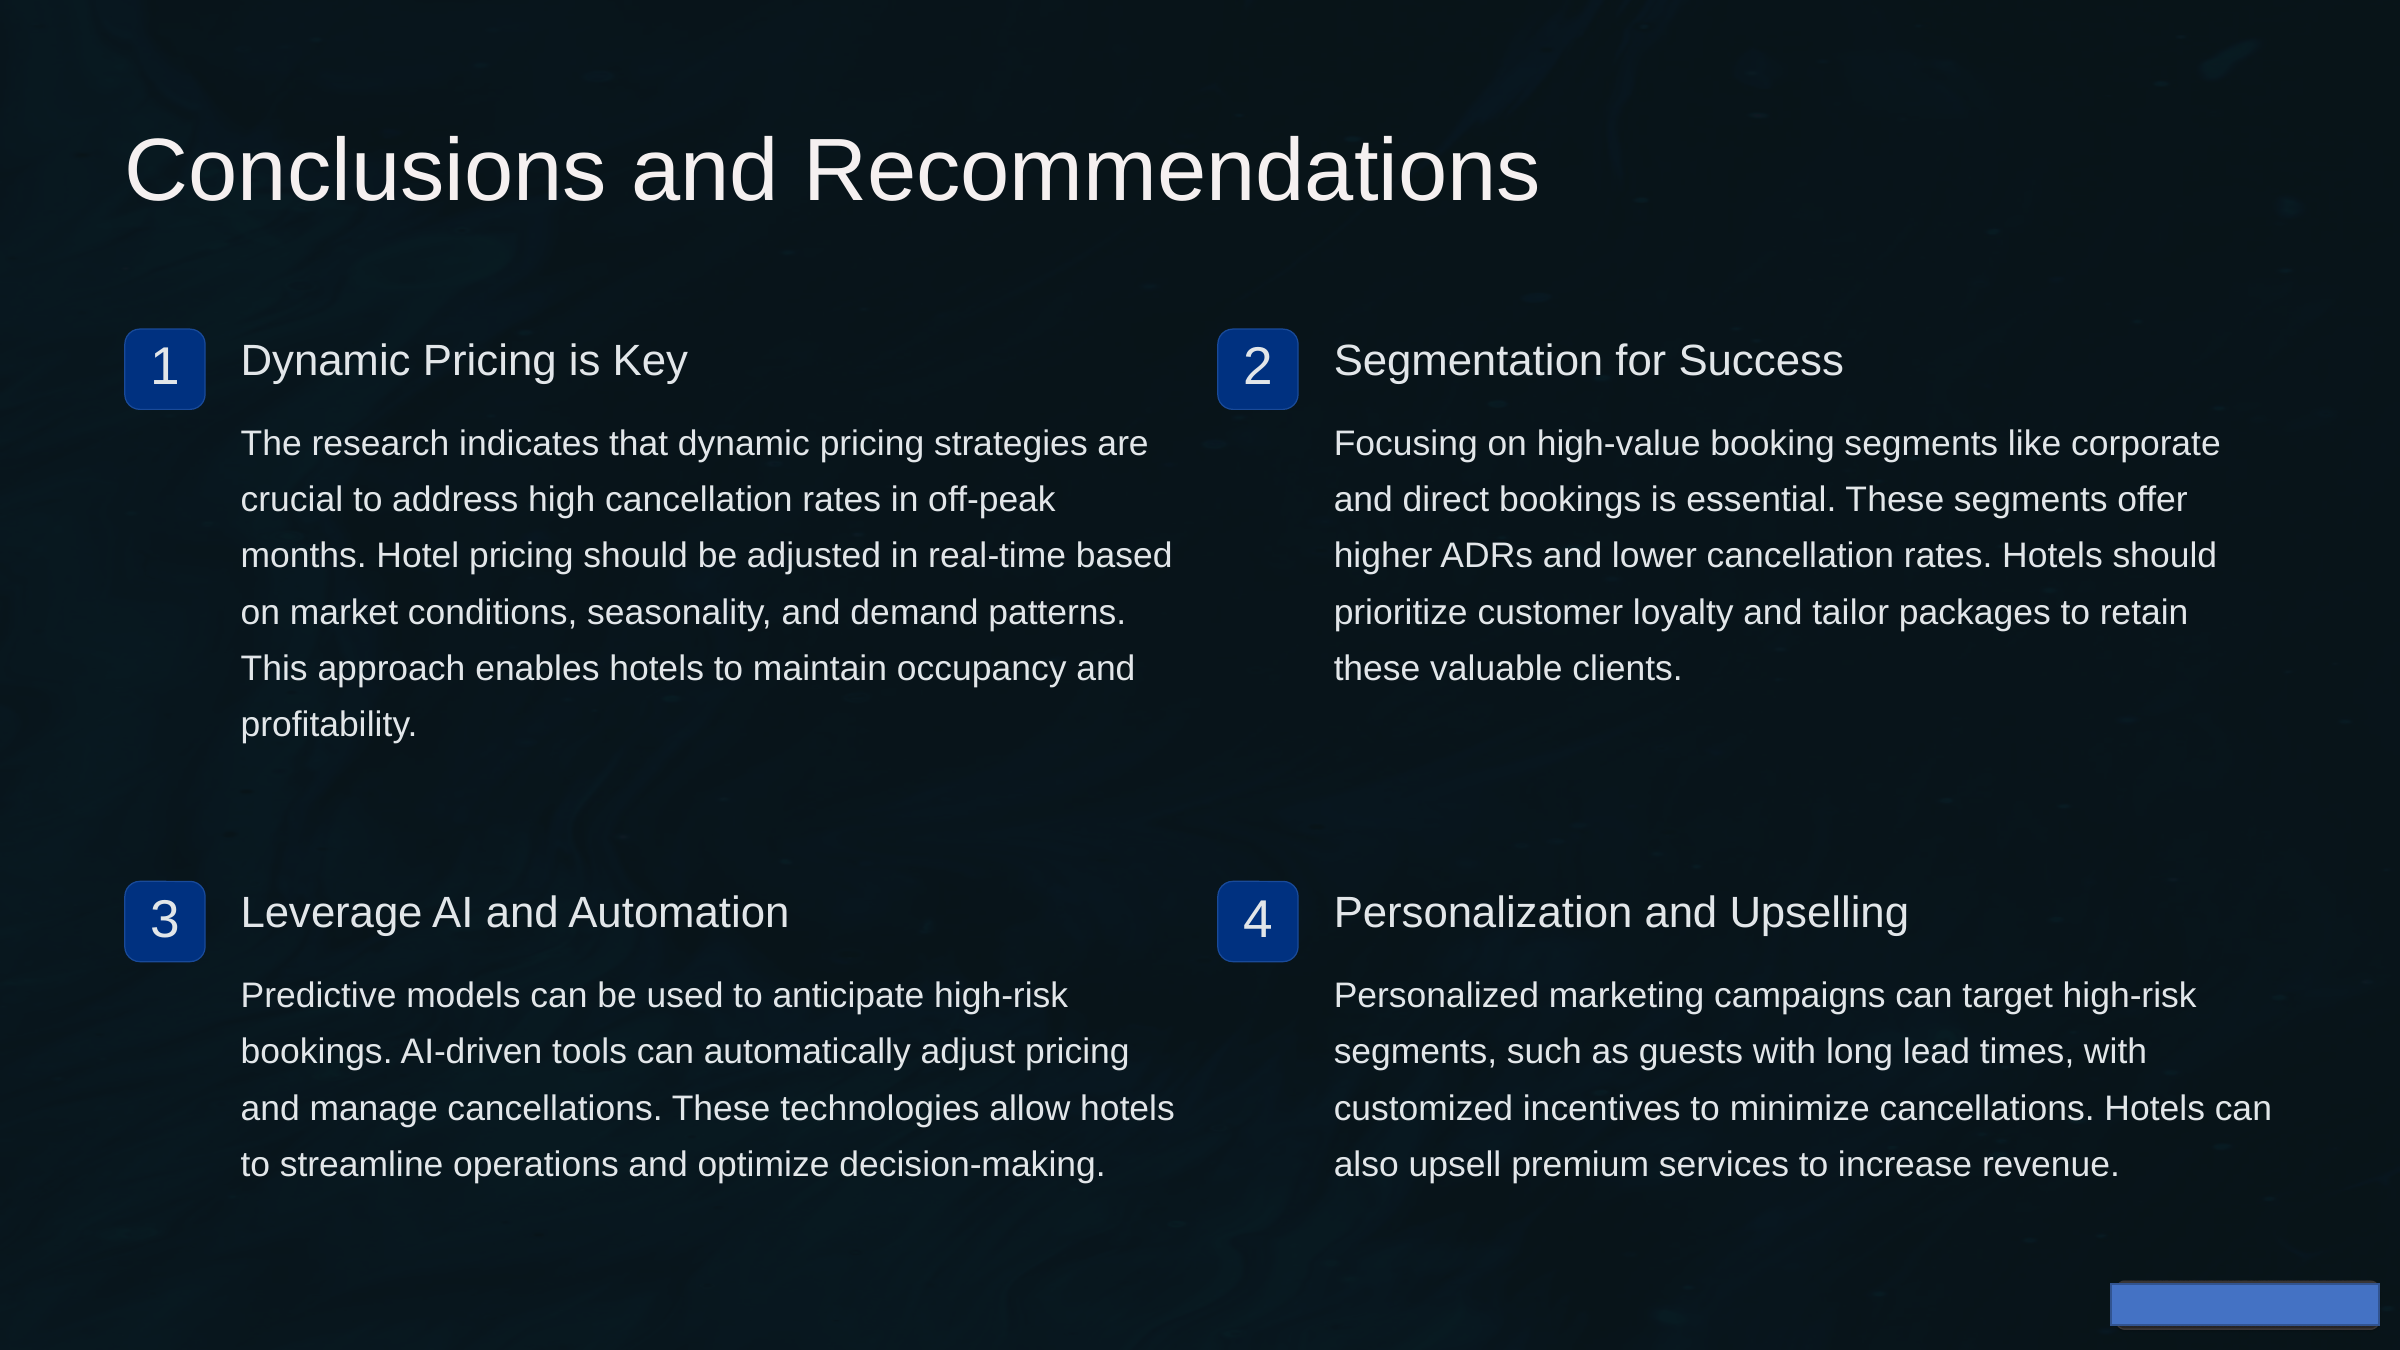

Conclusions and Recommendations

Dynamic Pricing is Key

Segmentation for Success
1
2
The research indicates that dynamic pricing strategies are crucial to address high cancellation rates in off-peak months. Hotel pricing should be adjusted in real-time based on market conditions, seasonality, and demand patterns. This approach enables hotels to maintain occupancy and profitability.
Focusing on high-value booking segments like corporate and direct bookings is essential. These segments offer higher ADRs and lower cancellation rates. Hotels should prioritize customer loyalty and tailor packages to retain these valuable clients.

Leverage AI and Automation

Personalization and Upselling
3
4
Predictive models can be used to anticipate high-risk bookings. AI-driven tools can automatically adjust pricing and manage cancellations. These technologies allow hotels to streamline operations and optimize decision-making.
Personalized marketing campaigns can target high-risk segments, such as guests with long lead times, with customized incentives to minimize cancellations. Hotels can also upsell premium services to increase revenue.